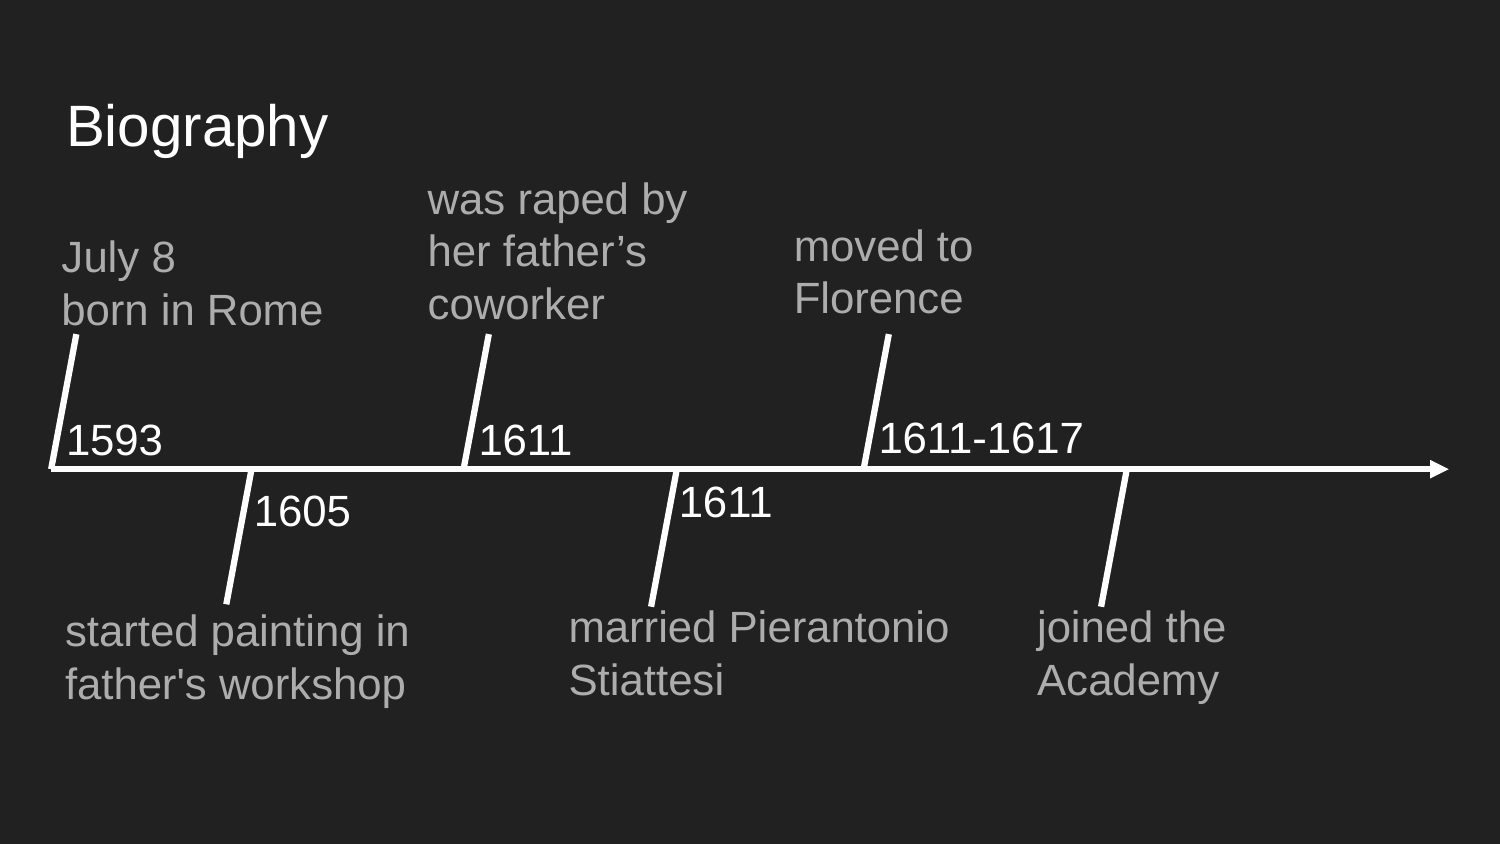

# Biography
was raped by her father’s coworker

moved to Florence

July 8
born in Rome
1611-1617
1593
1611
1611
1605
married Pierantonio Stiattesi
joined the Academy
started painting in father's workshop